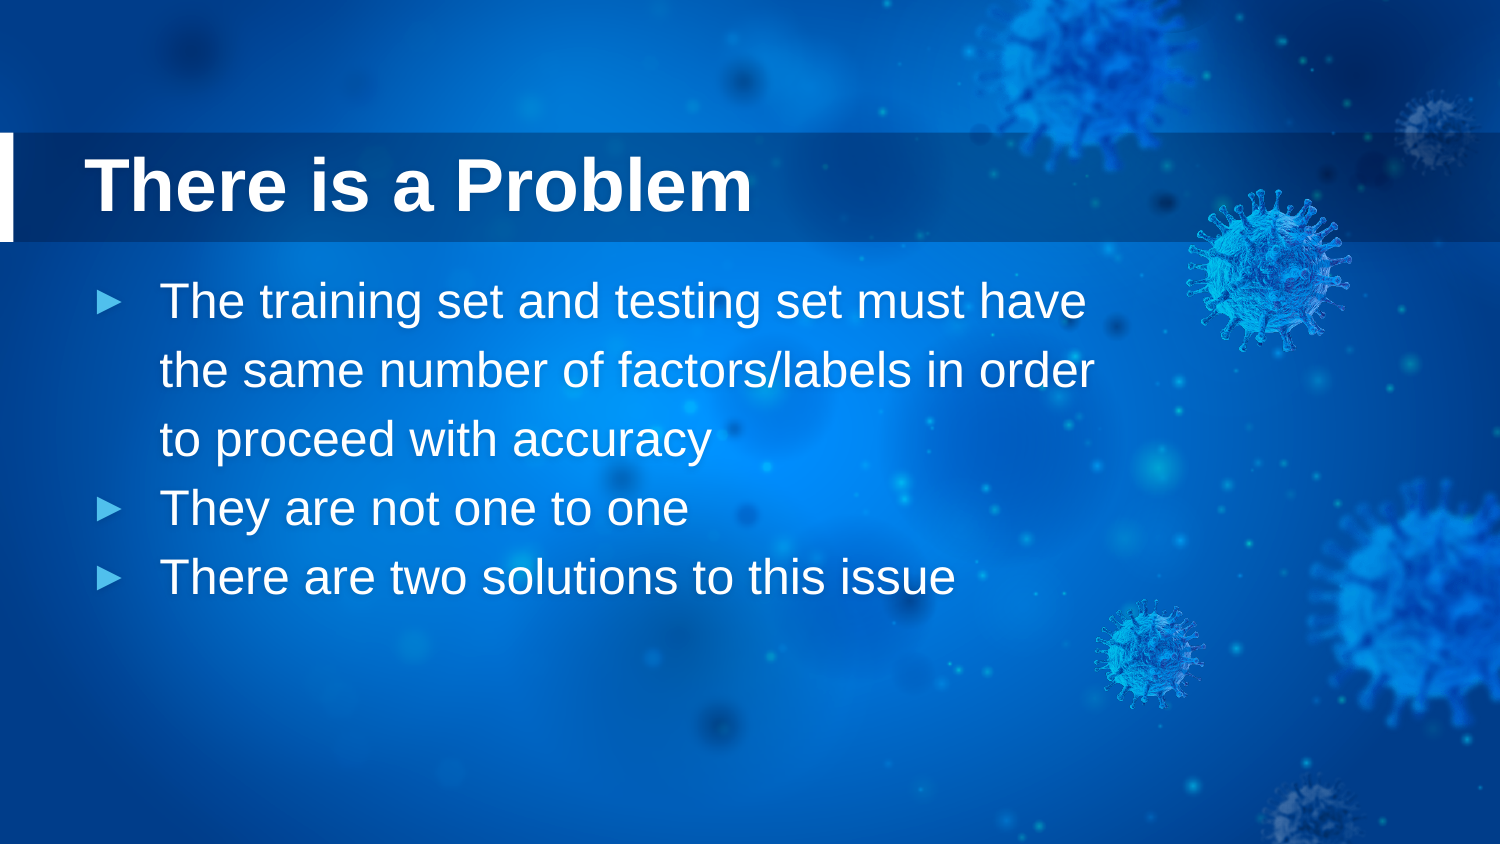

# There is a Problem
The training set and testing set must have the same number of factors/labels in order to proceed with accuracy
They are not one to one
There are two solutions to this issue